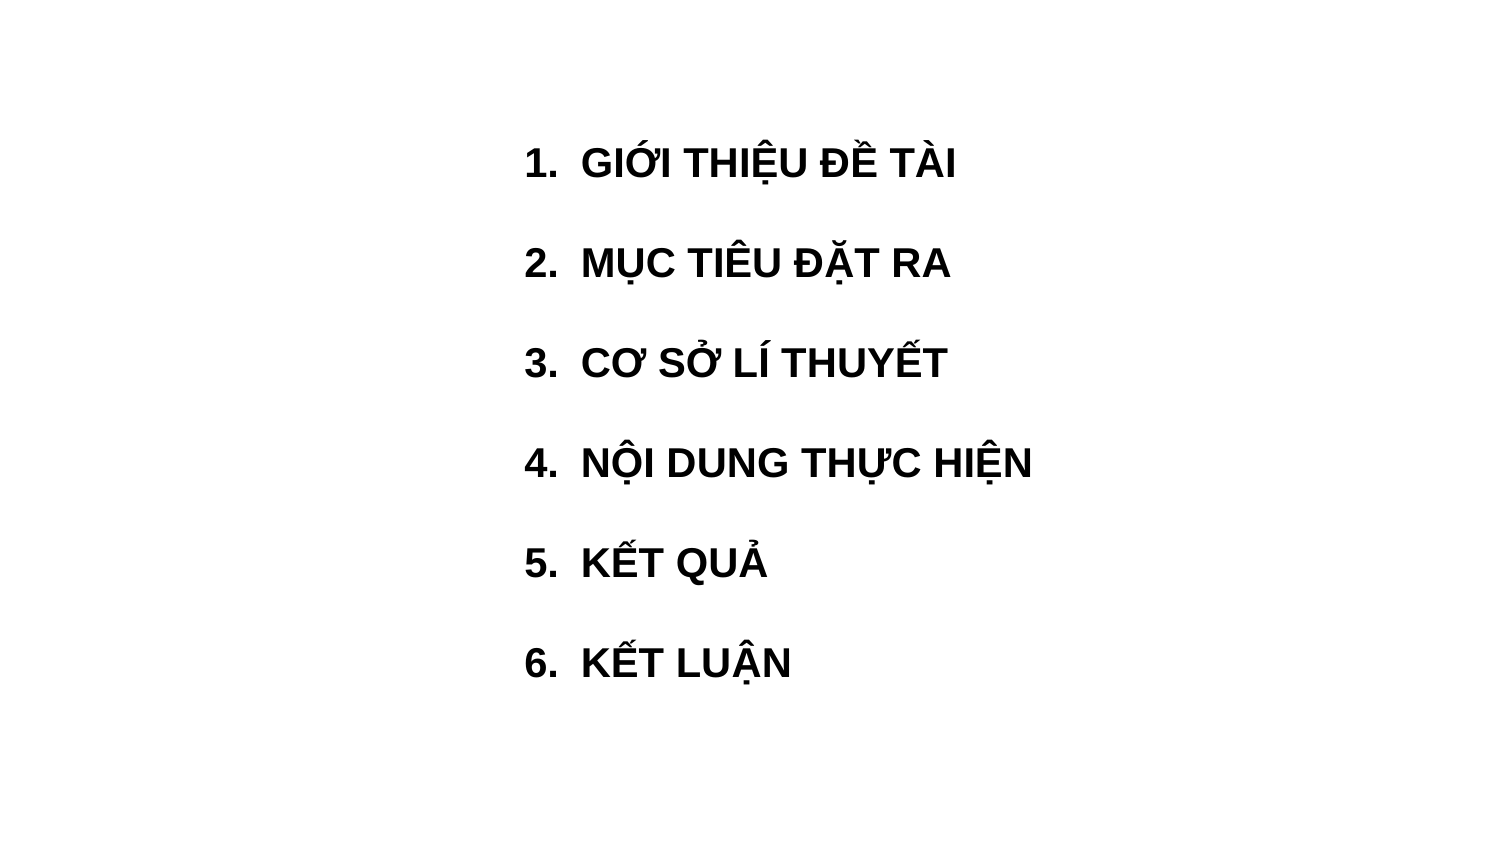

GIỚI THIỆU ĐỀ TÀI
MỤC TIÊU ĐẶT RA
CƠ SỞ LÍ THUYẾT
NỘI DUNG THỰC HIỆN
KẾT QUẢ
KẾT LUẬN